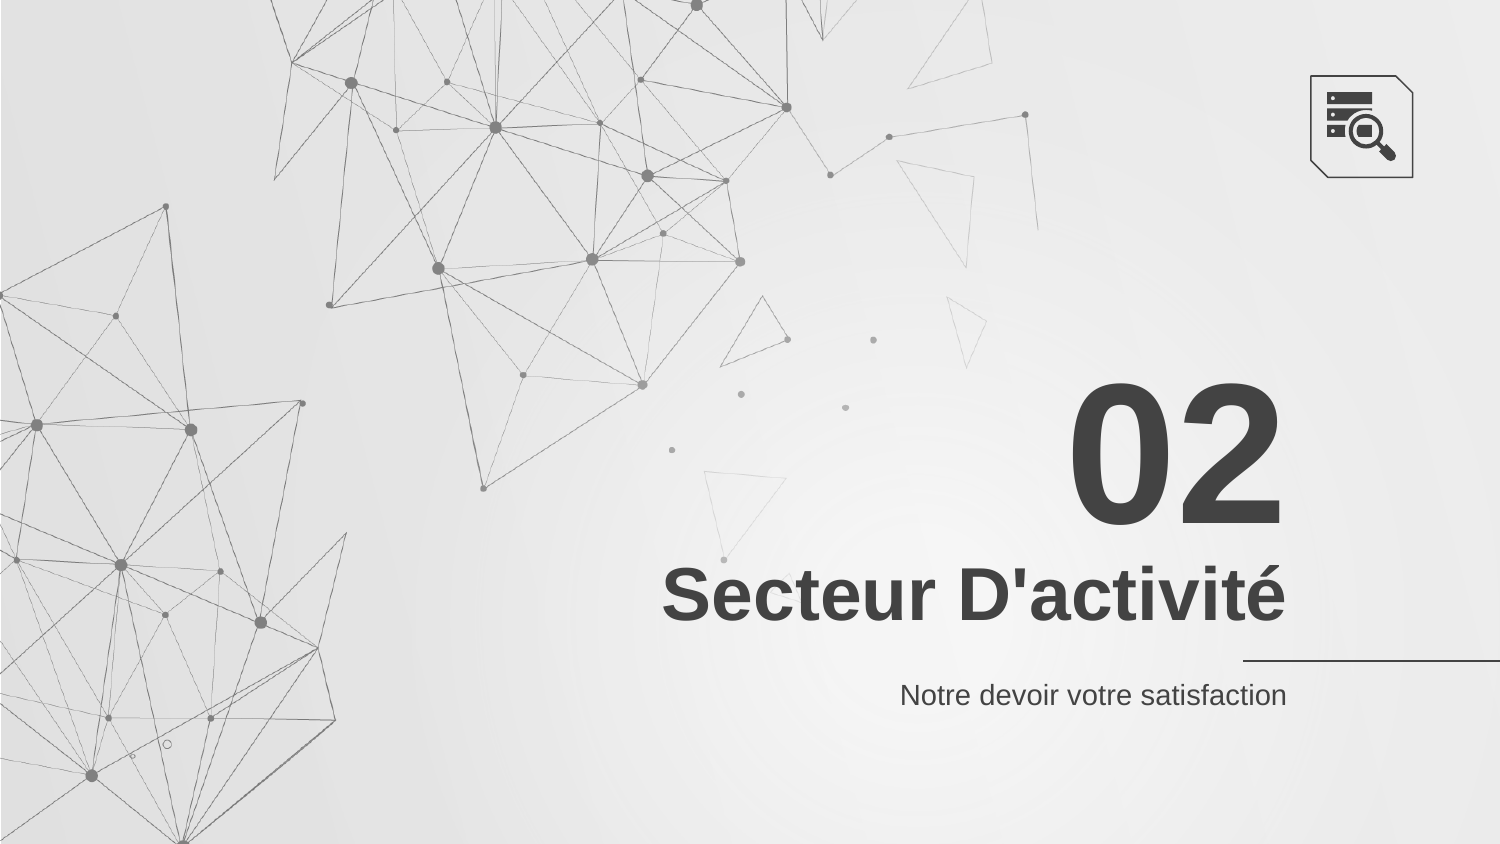

02
# Secteur D'activité
Notre devoir votre satisfaction